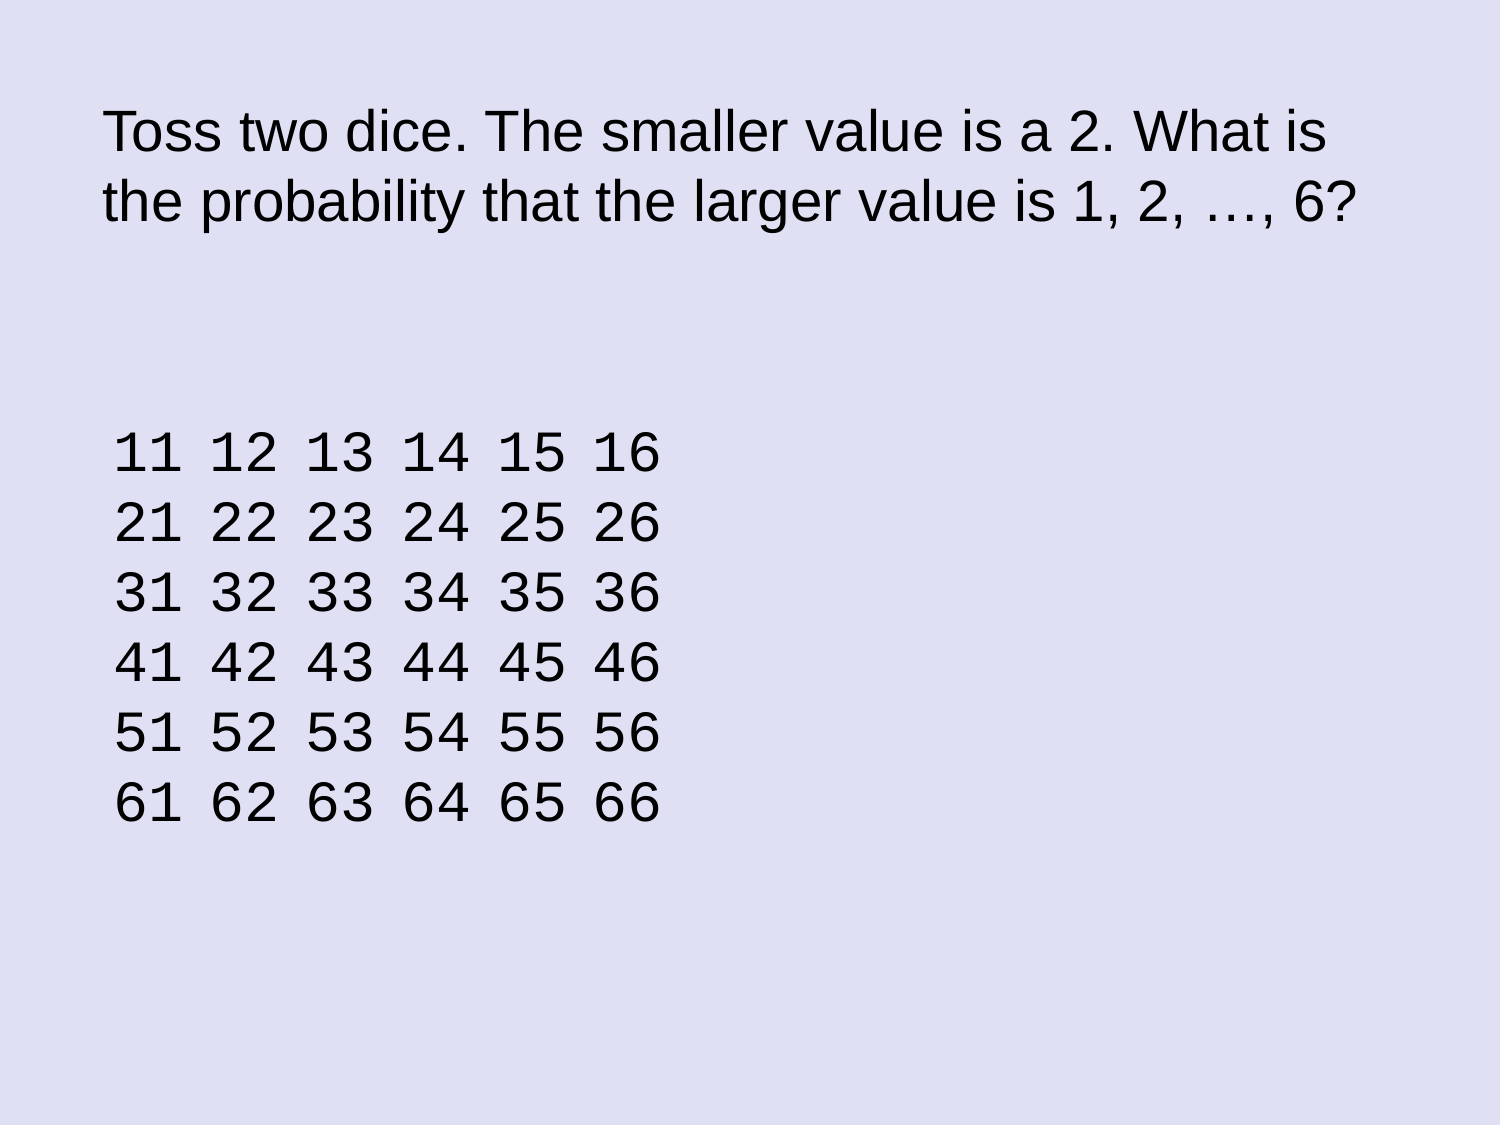

Toss two dice. The smaller value is a 2. What is the probability that the larger value is 1, 2, …, 6?
11  12  13  14  15  16
21  22  23  24  25  26
31  32  33  34  35  36
41  42  43  44  45  46
51  52  53  54  55  56
61  62  63  64  65  66